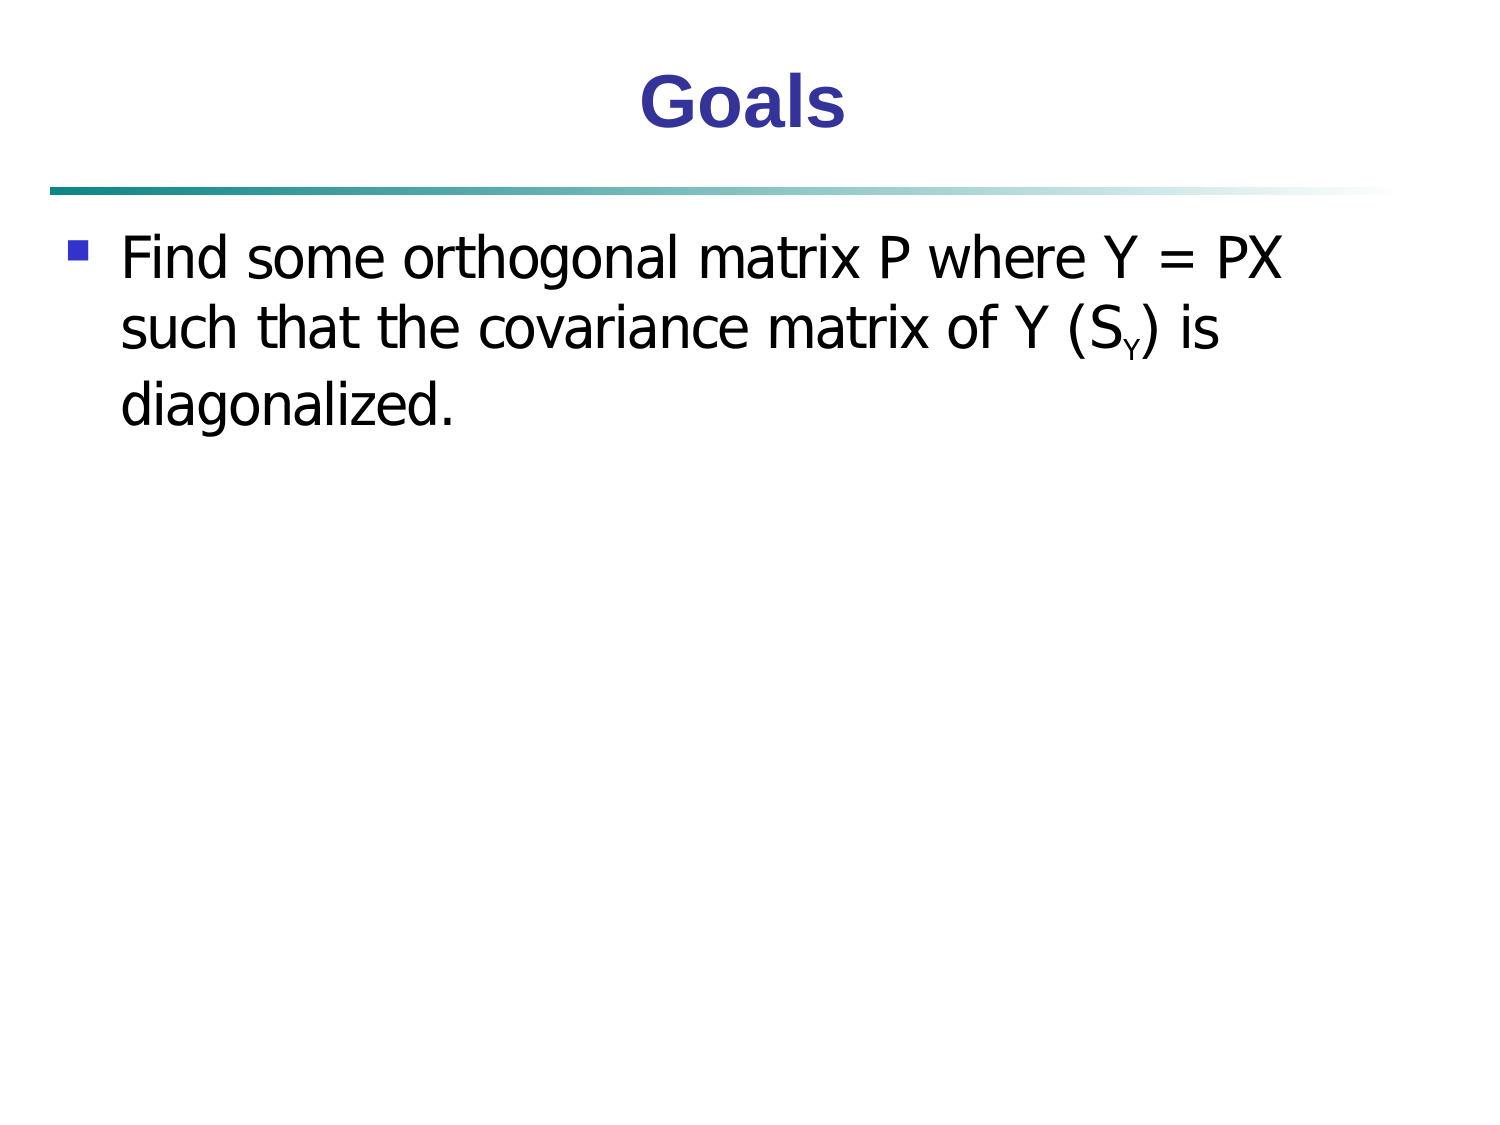

# Goals
Find some orthogonal matrix P where Y = PX such that the covariance matrix of Y (SY) is diagonalized.